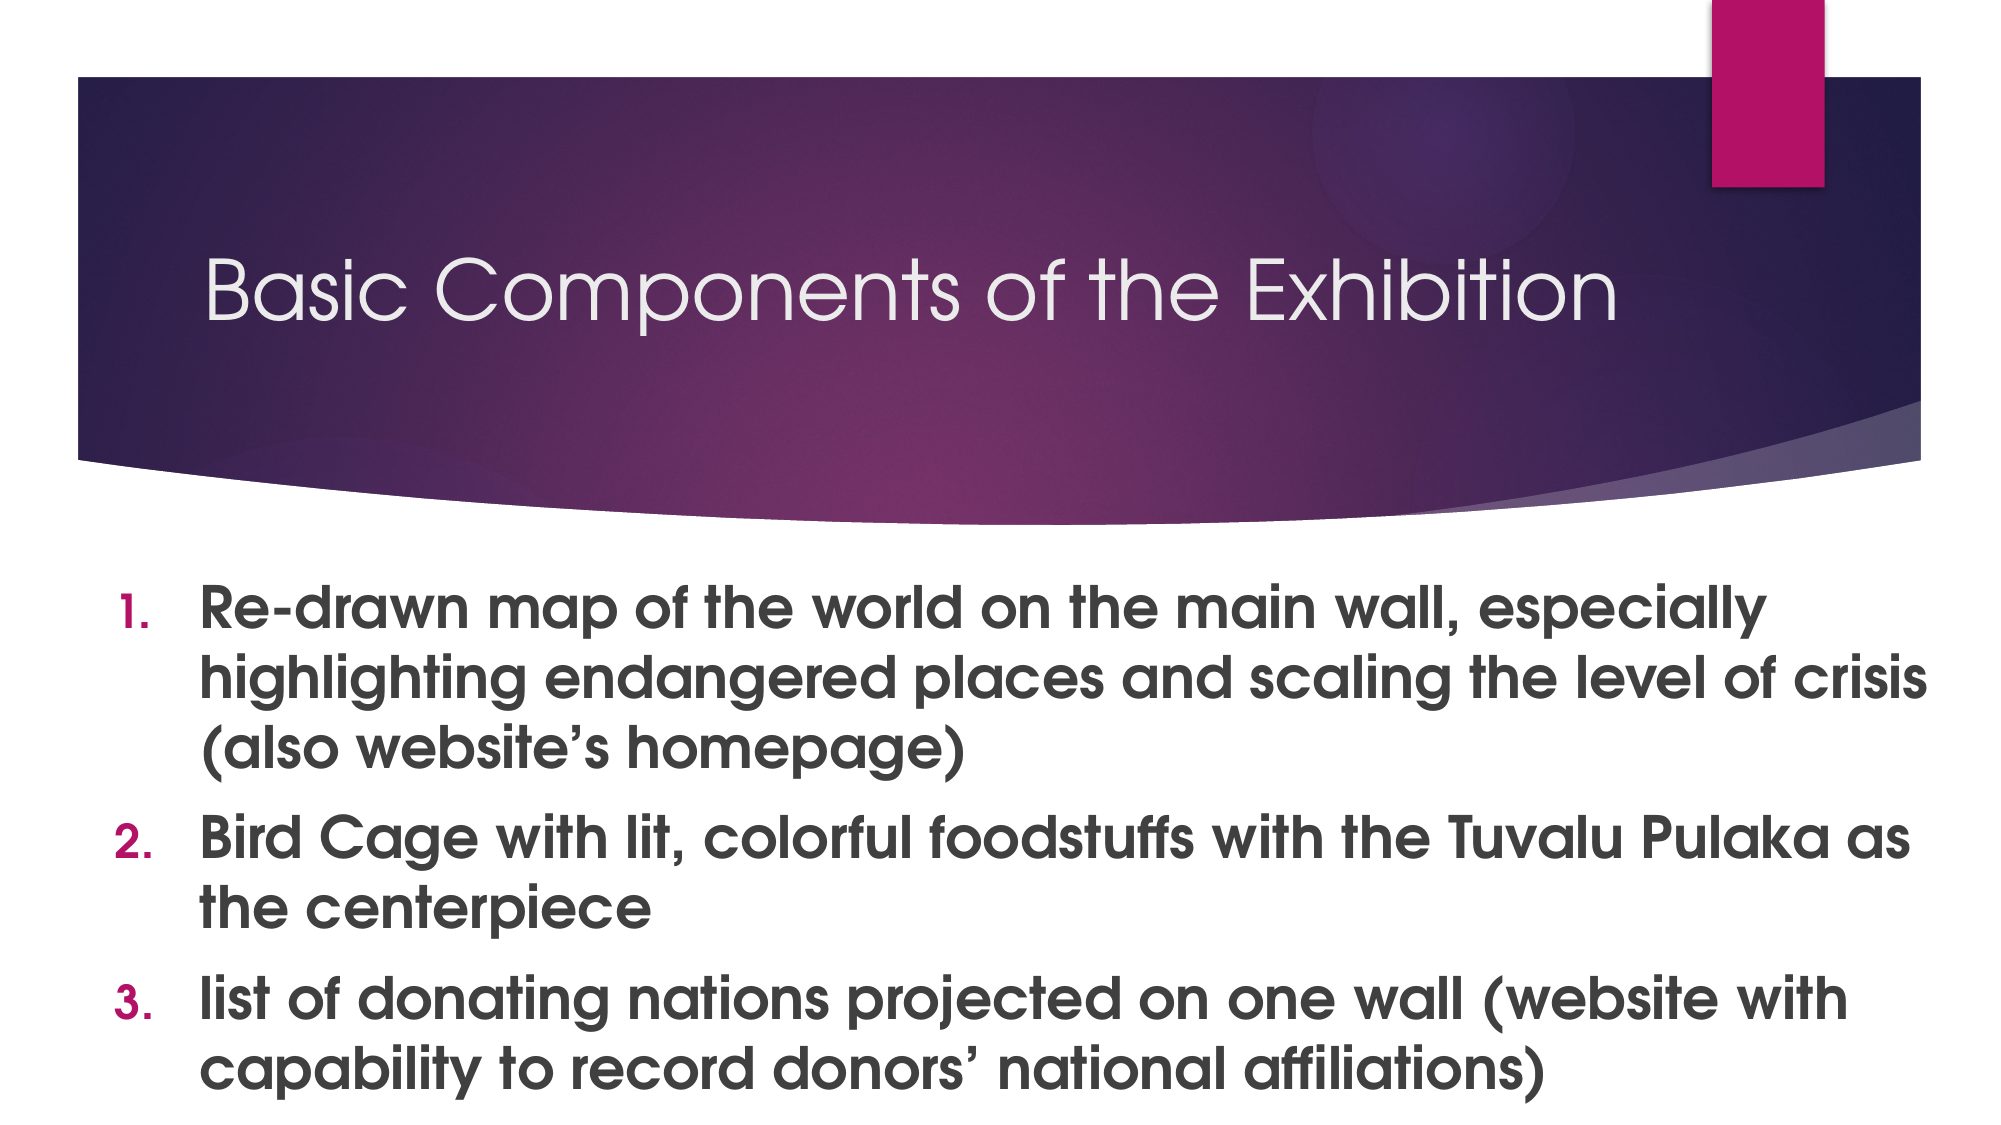

# Basic Components of the Exhibition
Re-drawn map of the world on the main wall, especially highlighting endangered places and scaling the level of crisis (also website’s homepage)
Bird Cage with lit, colorful foodstuffs with the Tuvalu Pulaka as the centerpiece
list of donating nations projected on one wall (website with      capability to record donors’ national affiliations)